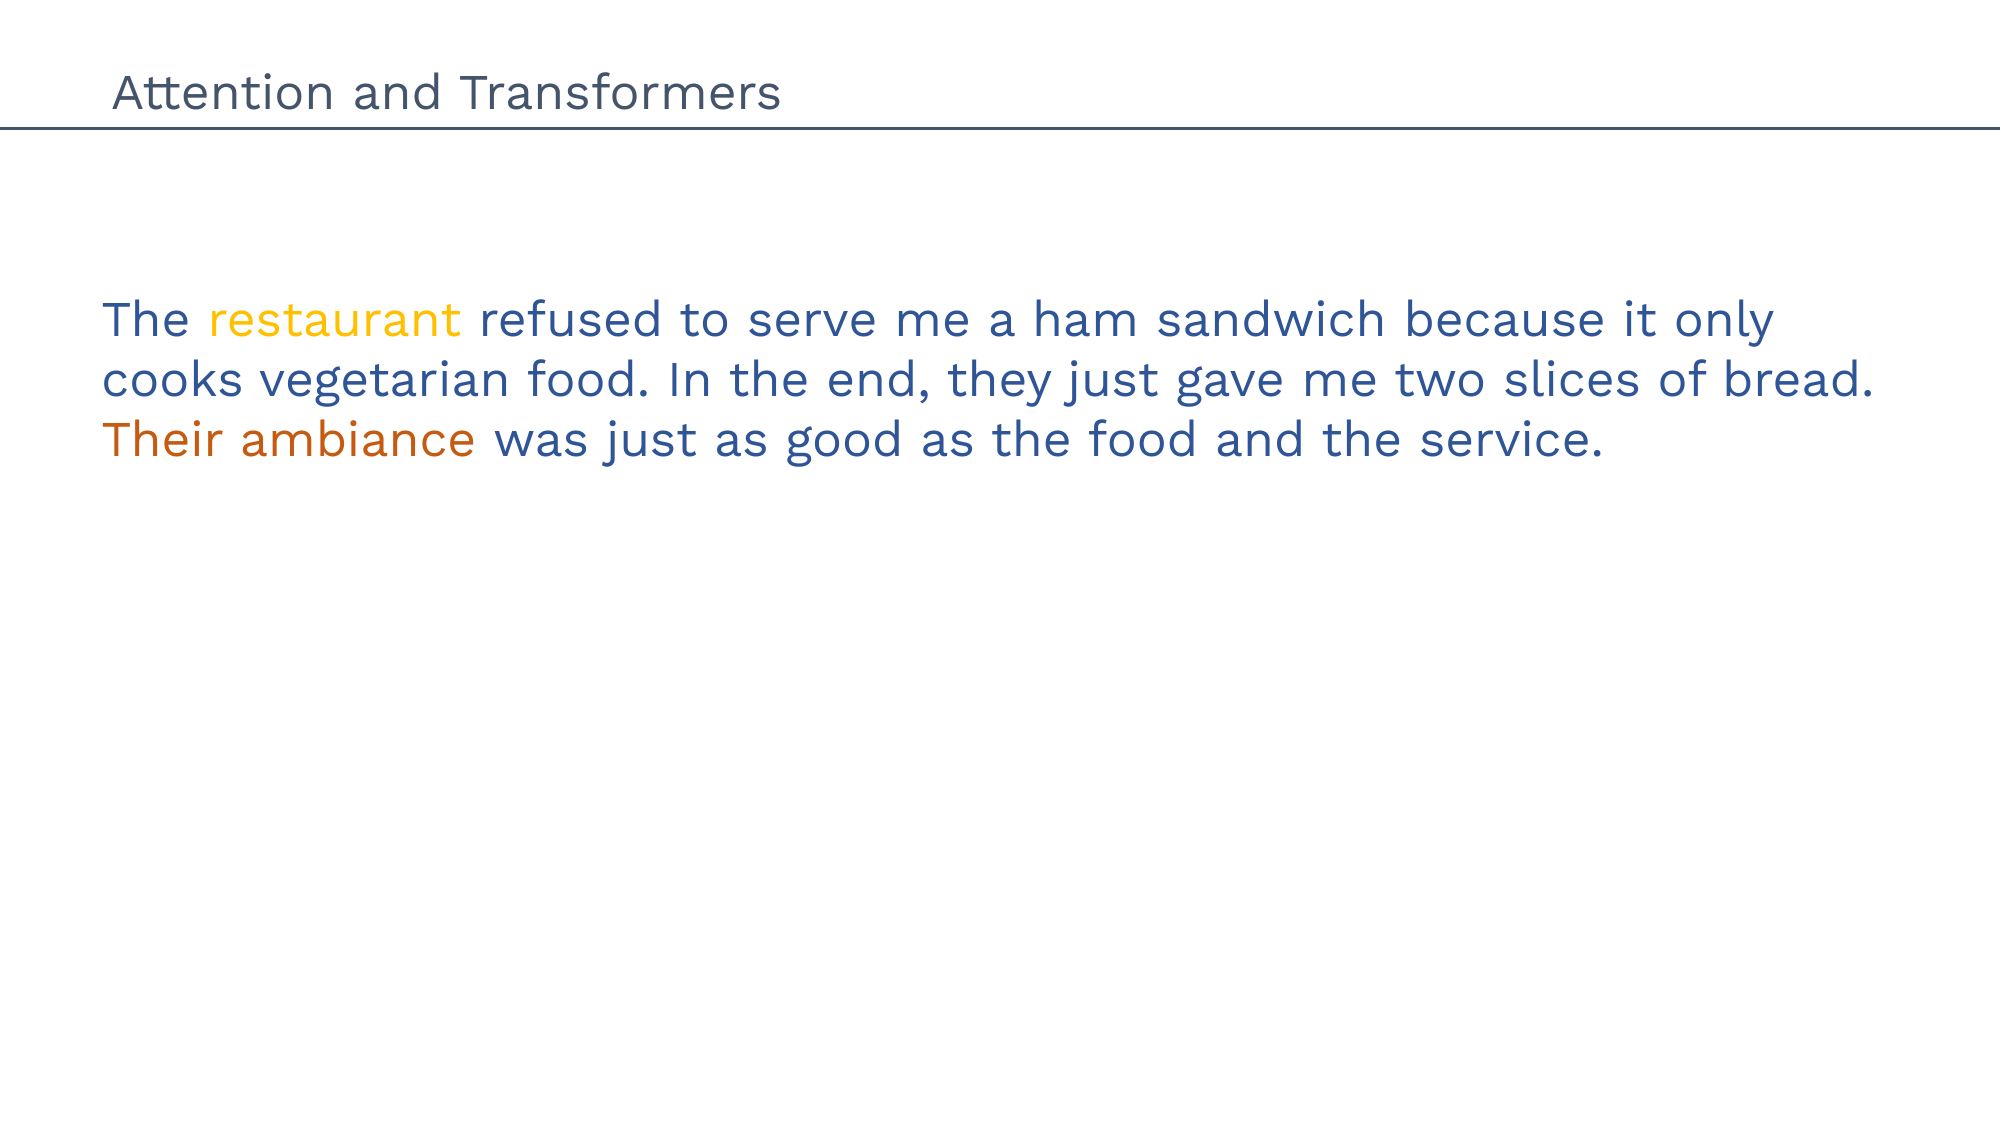

Attention and Transformers
The restaurant refused to serve me a ham sandwich because it only cooks vegetarian food. In the end, they just gave me two slices of bread. Their ambiance was just as good as the food and the service.